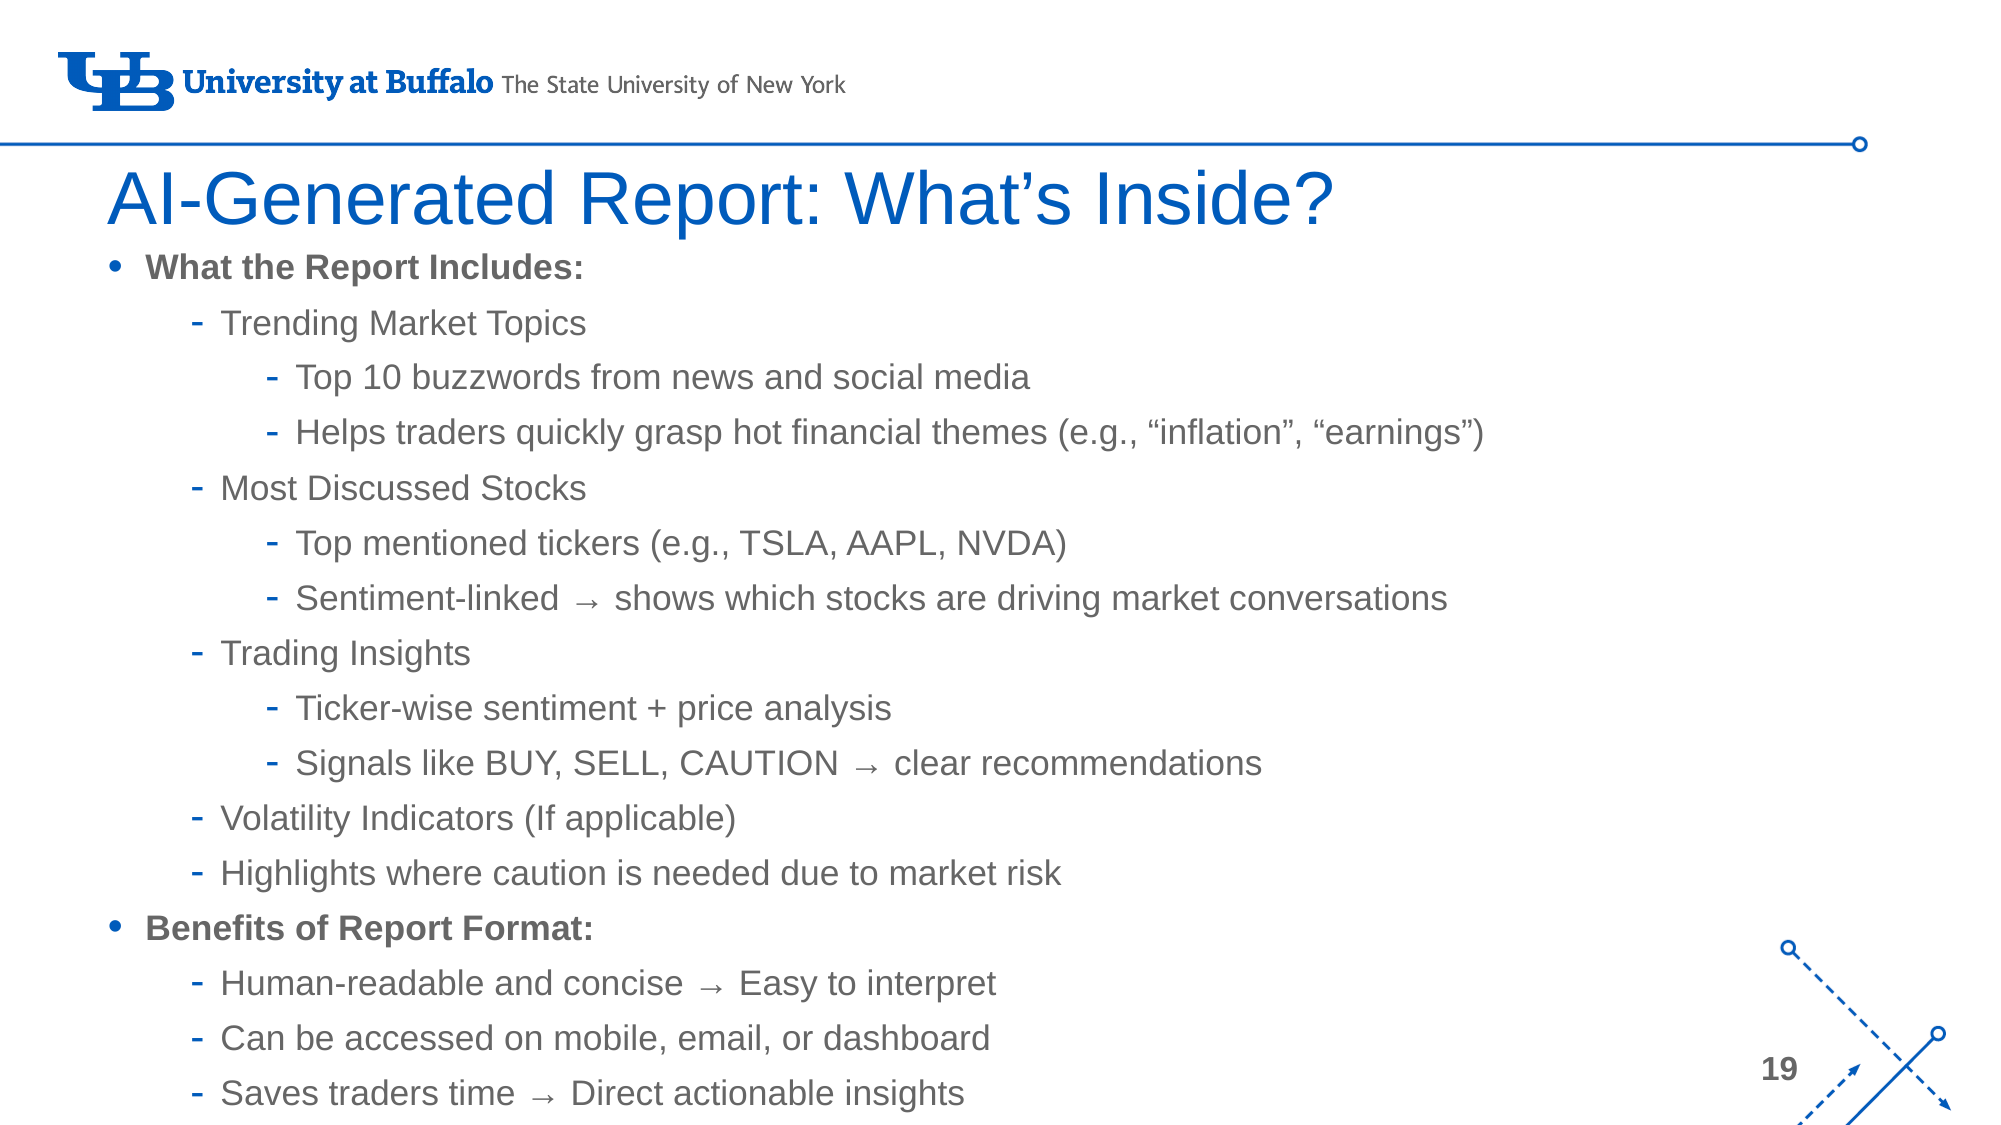

# AI-Generated Report: What’s Inside?
What the Report Includes:
Trending Market Topics
Top 10 buzzwords from news and social media
Helps traders quickly grasp hot financial themes (e.g., “inflation”, “earnings”)
Most Discussed Stocks
Top mentioned tickers (e.g., TSLA, AAPL, NVDA)
Sentiment-linked → shows which stocks are driving market conversations
Trading Insights
Ticker-wise sentiment + price analysis
Signals like BUY, SELL, CAUTION → clear recommendations
Volatility Indicators (If applicable)
Highlights where caution is needed due to market risk
Benefits of Report Format:
Human-readable and concise → Easy to interpret
Can be accessed on mobile, email, or dashboard
Saves traders time → Direct actionable insights